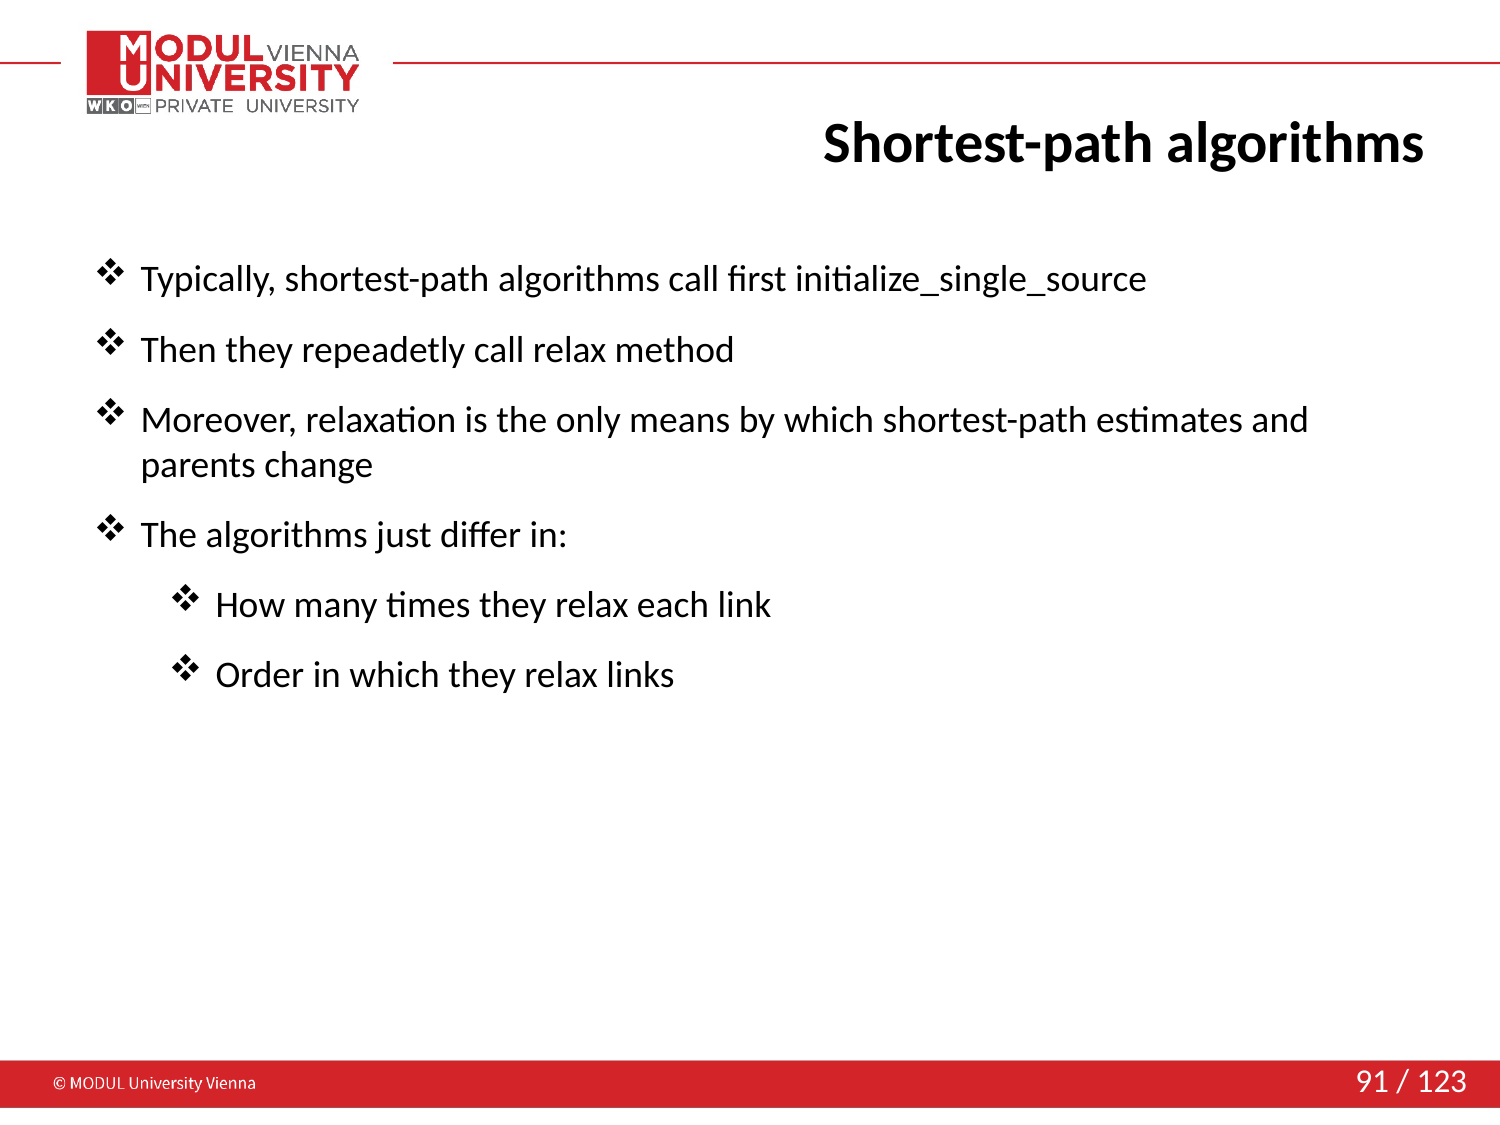

# Shortest-path algorithms
Typically, shortest-path algorithms call first initialize_single_source
Then they repeadetly call relax method
Moreover, relaxation is the only means by which shortest-path estimates and parents change
The algorithms just differ in:
How many times they relax each link
Order in which they relax links